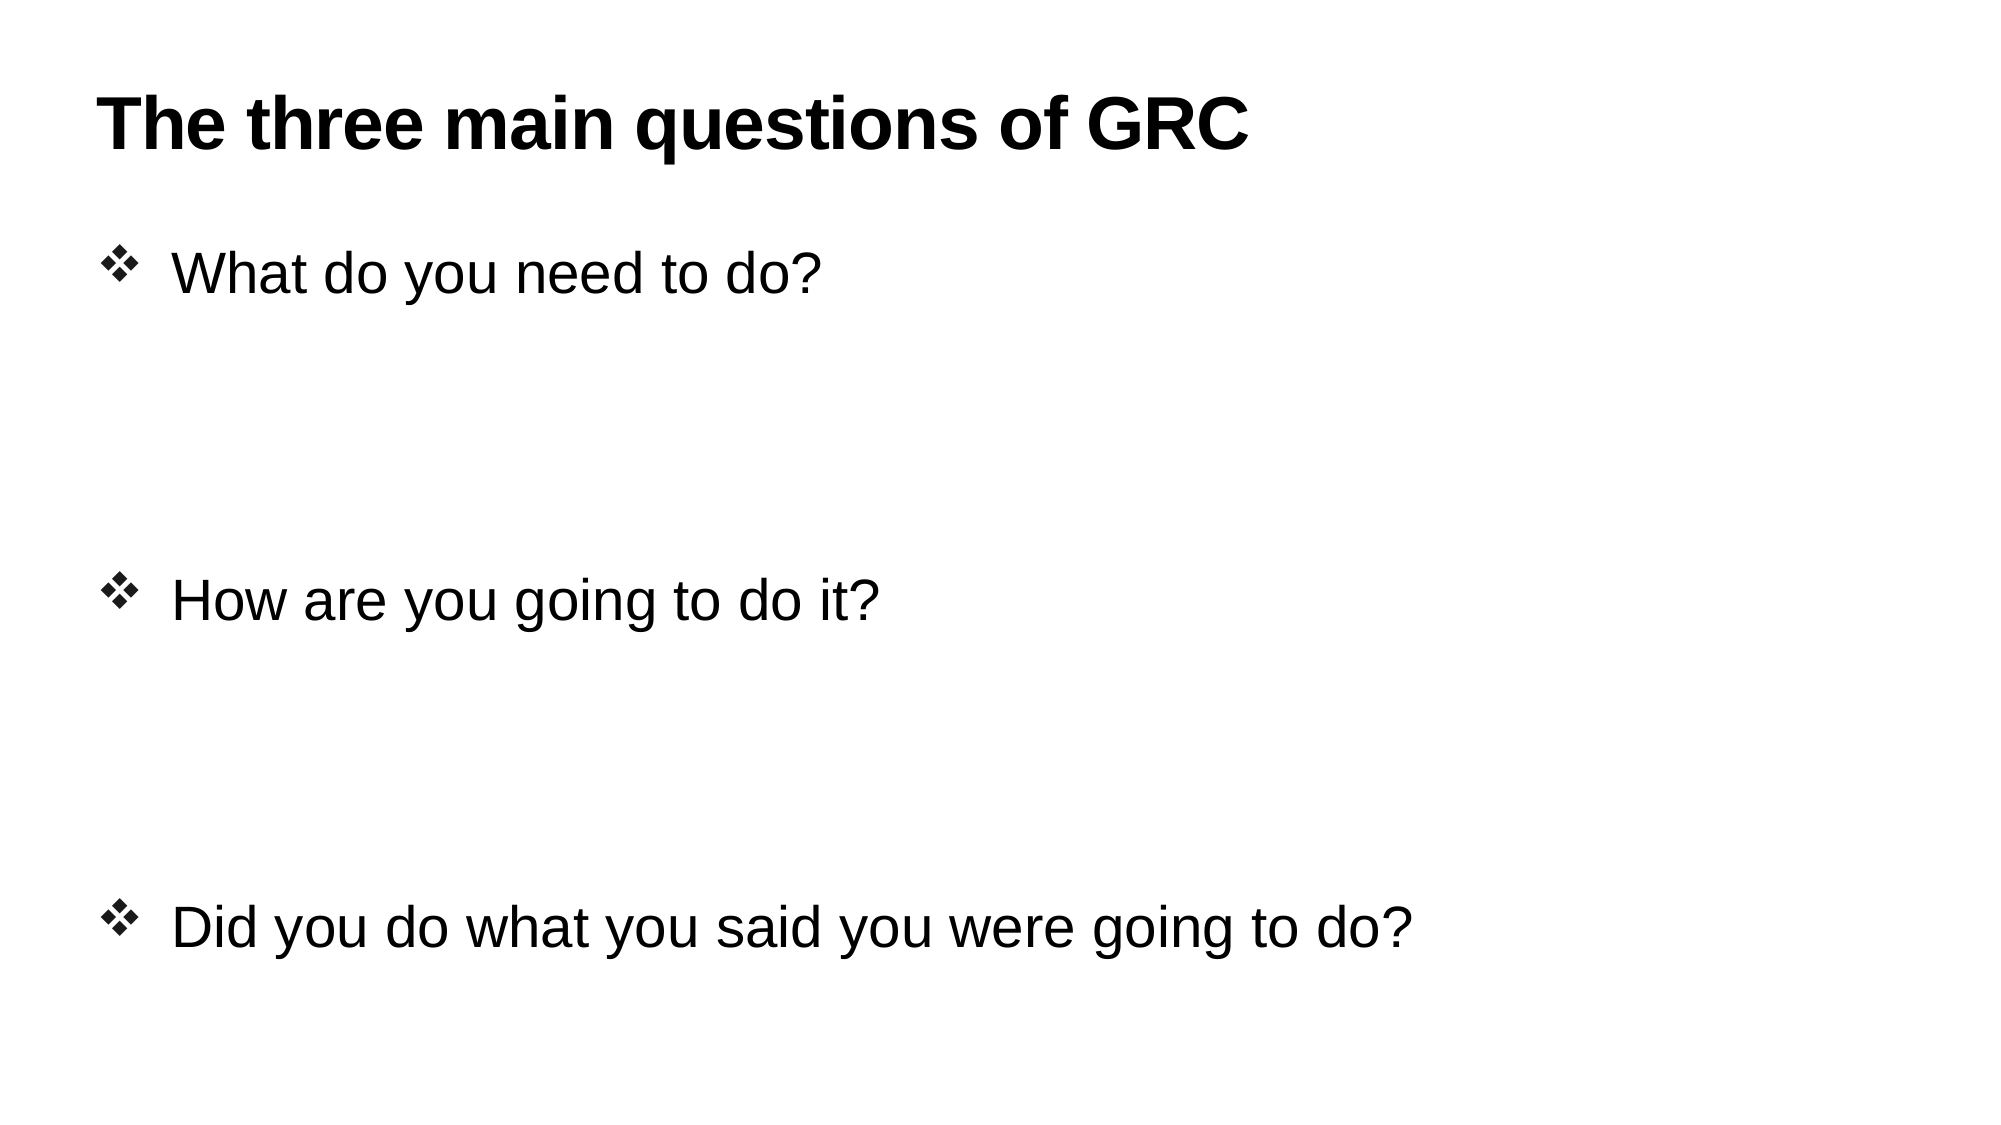

# The three main questions of GRC
What do you need to do?

How are you going to do it?

Did you do what you said you were going to do?